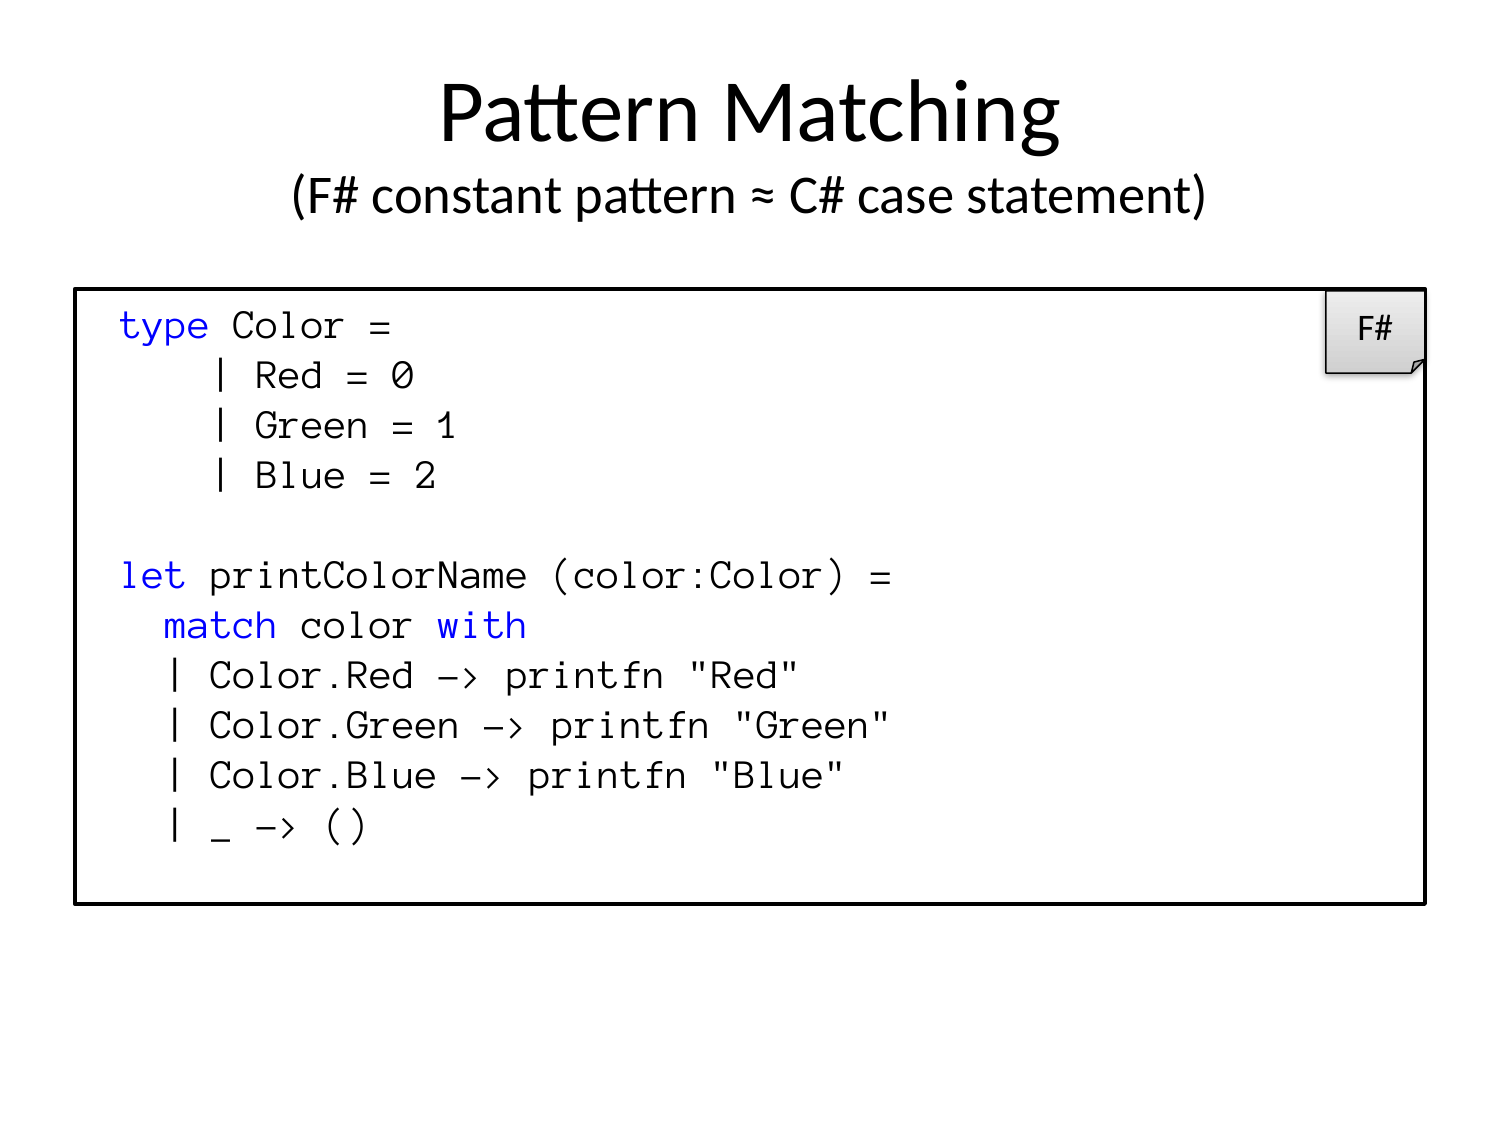

# Pattern Matching (F# constant pattern ≈ C# case statement)
type Color =
    | Red = 0
    | Green = 1
    | Blue = 2

let printColorName (color:Color) =
  match color with
  | Color.Red -> printfn "Red"
  | Color.Green -> printfn "Green"
  | Color.Blue -> printfn "Blue"
  | _ -> ()
F#